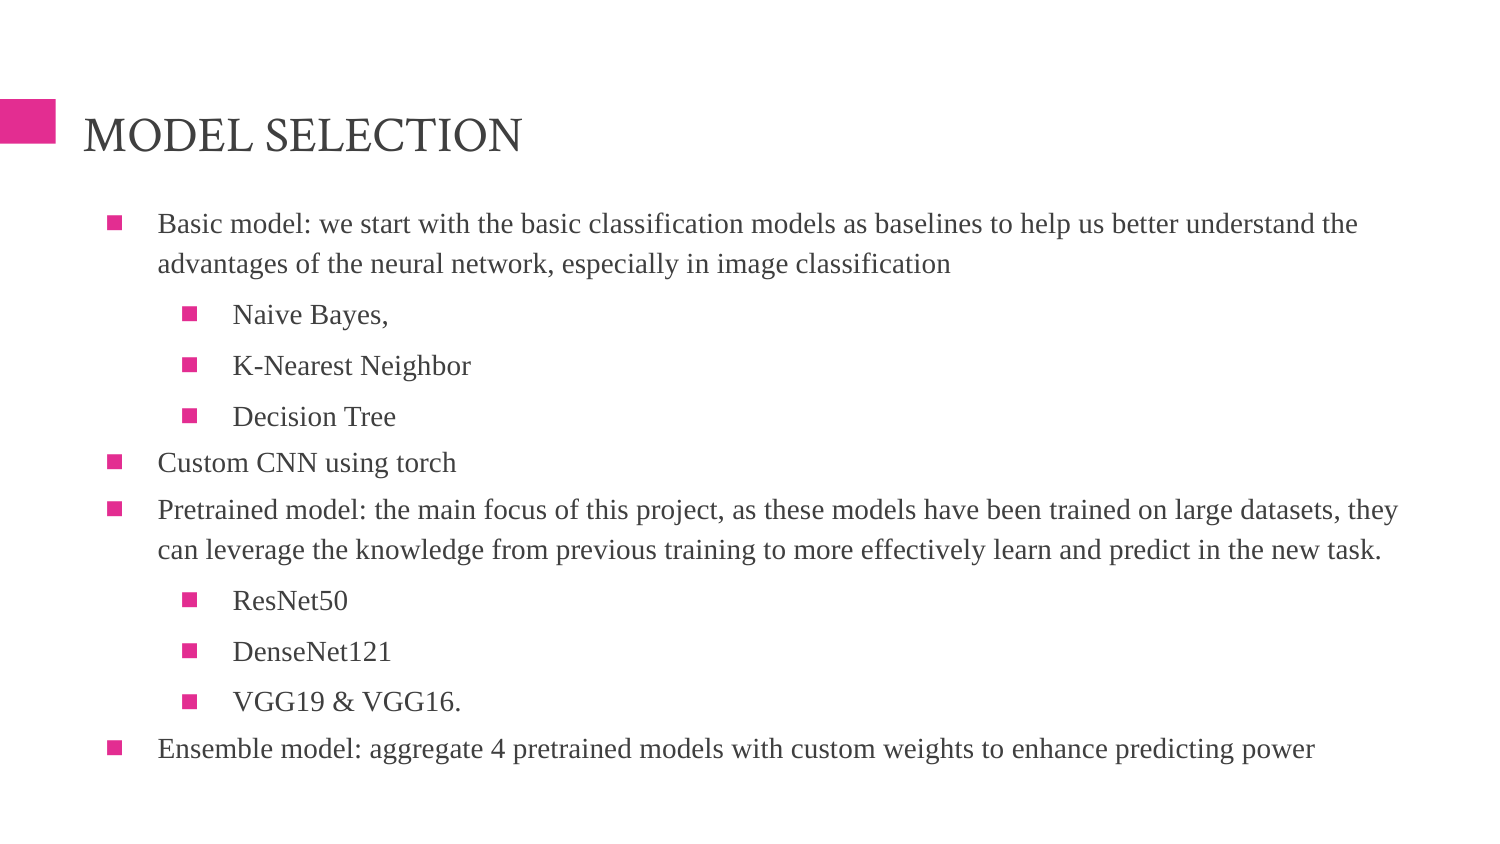

# MODEL SELECTION
Basic model: we start with the basic classification models as baselines to help us better understand the advantages of the neural network, especially in image classification
Naive Bayes,
K-Nearest Neighbor
Decision Tree
Custom CNN using torch
Pretrained model: the main focus of this project, as these models have been trained on large datasets, they can leverage the knowledge from previous training to more effectively learn and predict in the new task.
ResNet50
DenseNet121
VGG19 & VGG16.
Ensemble model: aggregate 4 pretrained models with custom weights to enhance predicting power